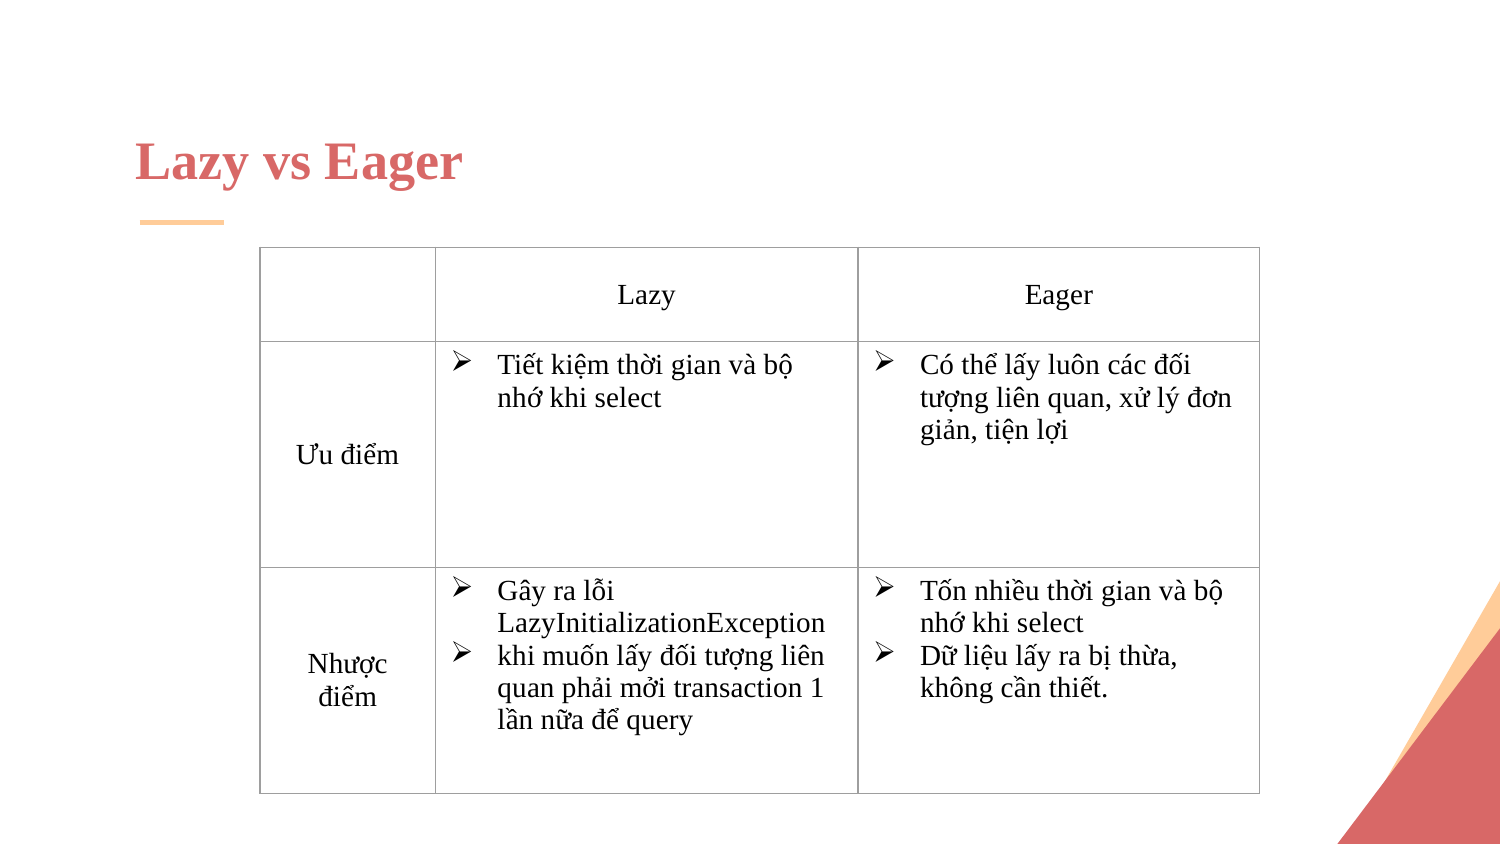

Lazy vs Eager
|  | Lazy | Eager |
| --- | --- | --- |
| Ưu điểm | Tiết kiệm thời gian và bộ nhớ khi select | Có thể lấy luôn các đối tượng liên quan, xử lý đơn giản, tiện lợi |
| Nhược điểm | Gây ra lỗi LazyInitializationException khi muốn lấy đối tượng liên quan phải mởi transaction 1 lần nữa để query | Tốn nhiều thời gian và bộ nhớ khi select Dữ liệu lấy ra bị thừa, không cần thiết. |